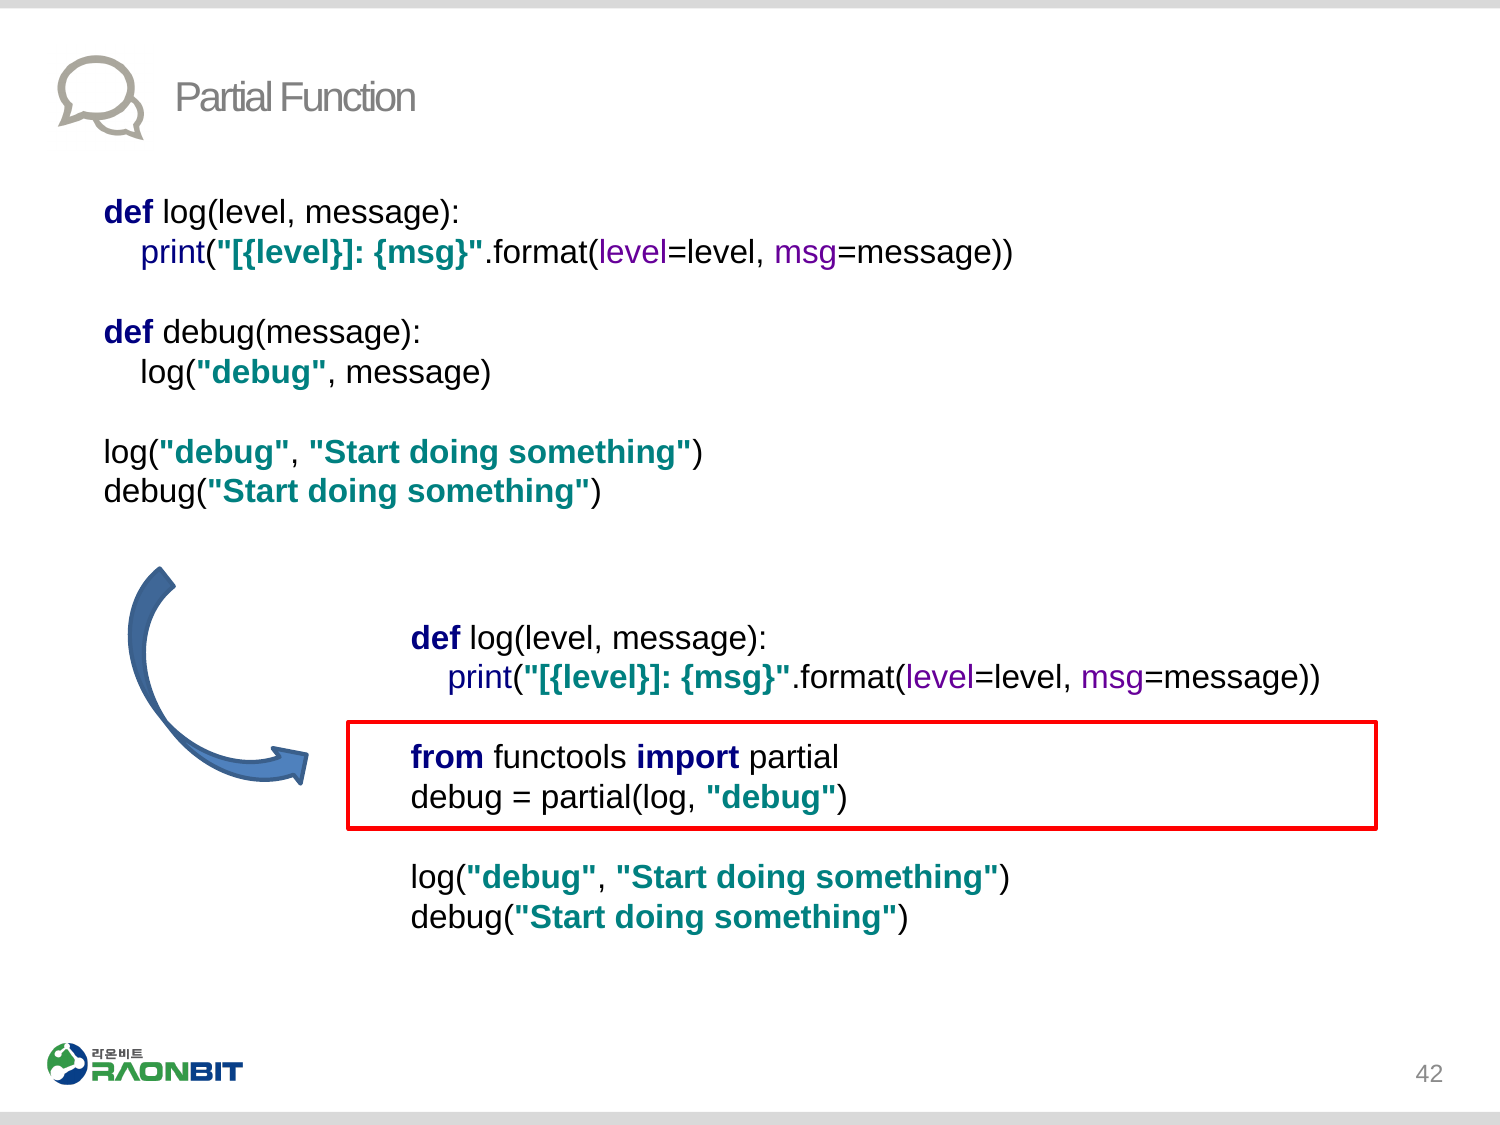

# Partial Function
def log(level, message):
    print("[{level}]: {msg}".format(level=level, msg=message))
def debug(message):
    log("debug", message)
log("debug", "Start doing something")
debug("Start doing something")

def log(level, message):
    print("[{level}]: {msg}".format(level=level, msg=message))
from functools import partial
debug = partial(log, "debug")
log("debug", "Start doing something")
debug("Start doing something")

42